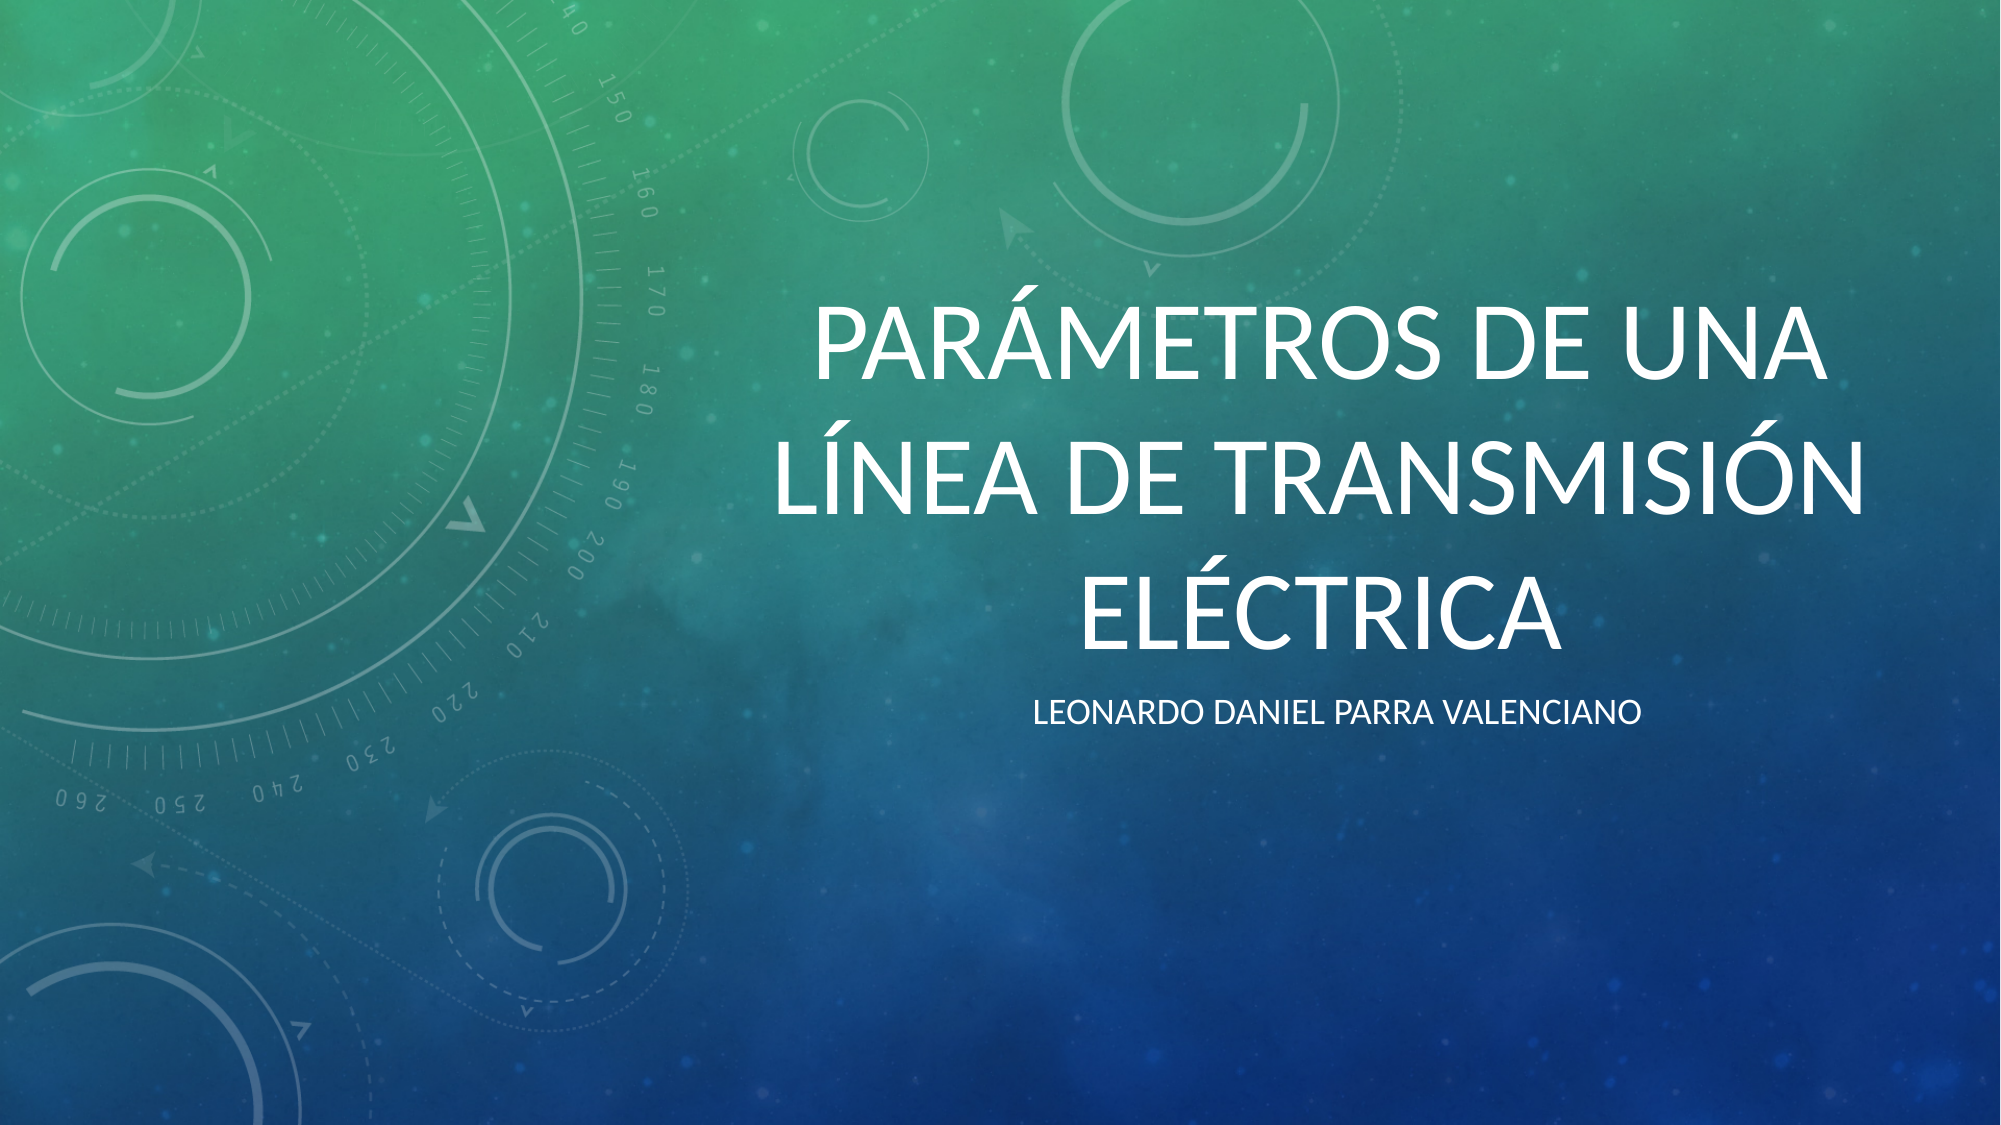

# parámetros de una línea de transmisión eléctrica

Leonardo Daniel parra valenciano